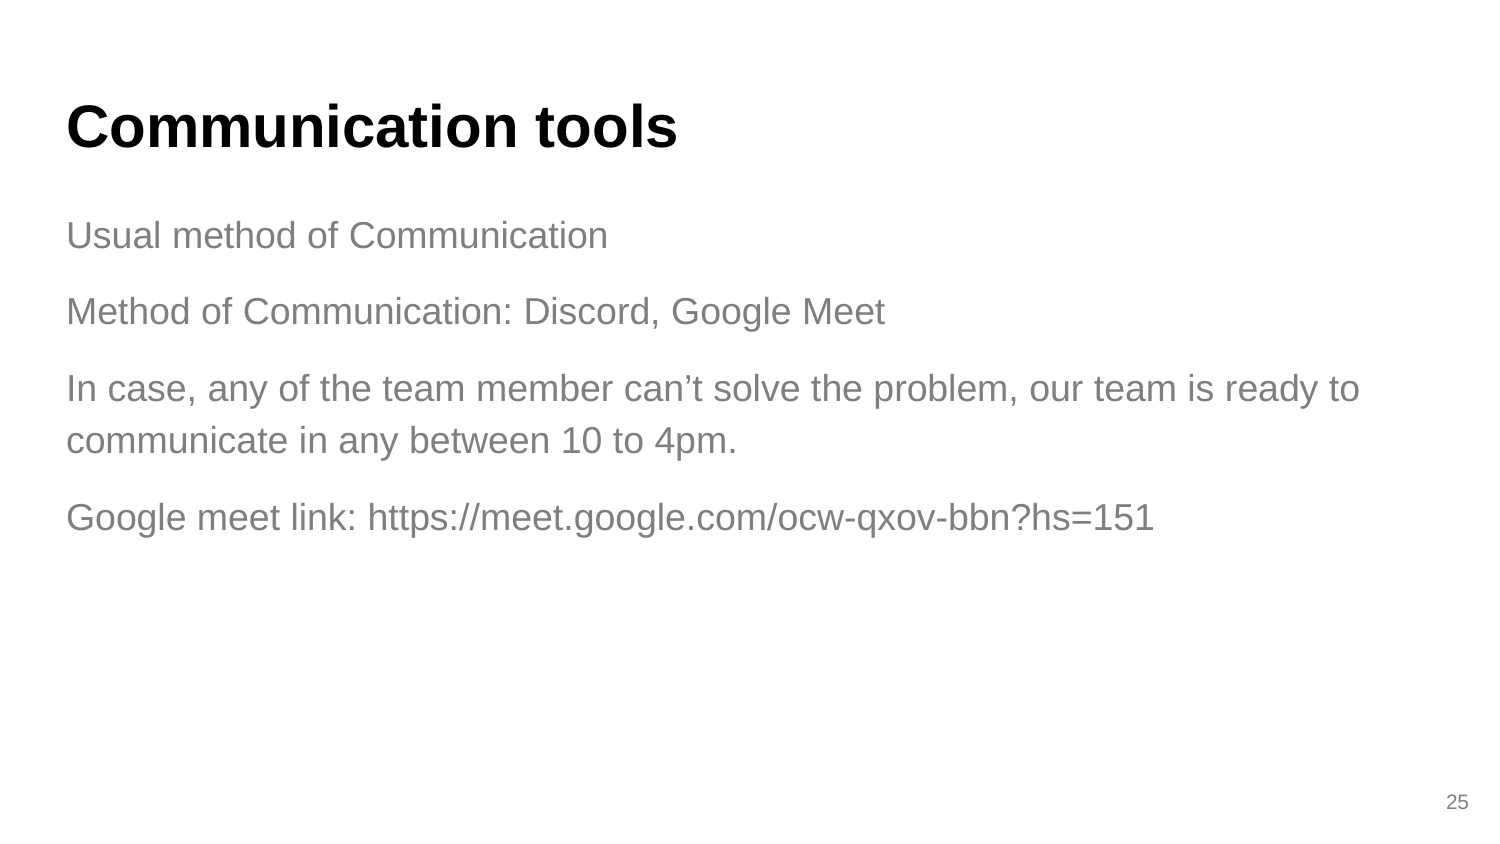

# Communication tools
Usual method of Communication
Method of Communication: Discord, Google Meet
In case, any of the team member can’t solve the problem, our team is ready to communicate in any between 10 to 4pm.
Google meet link: https://meet.google.com/ocw-qxov-bbn?hs=151

25